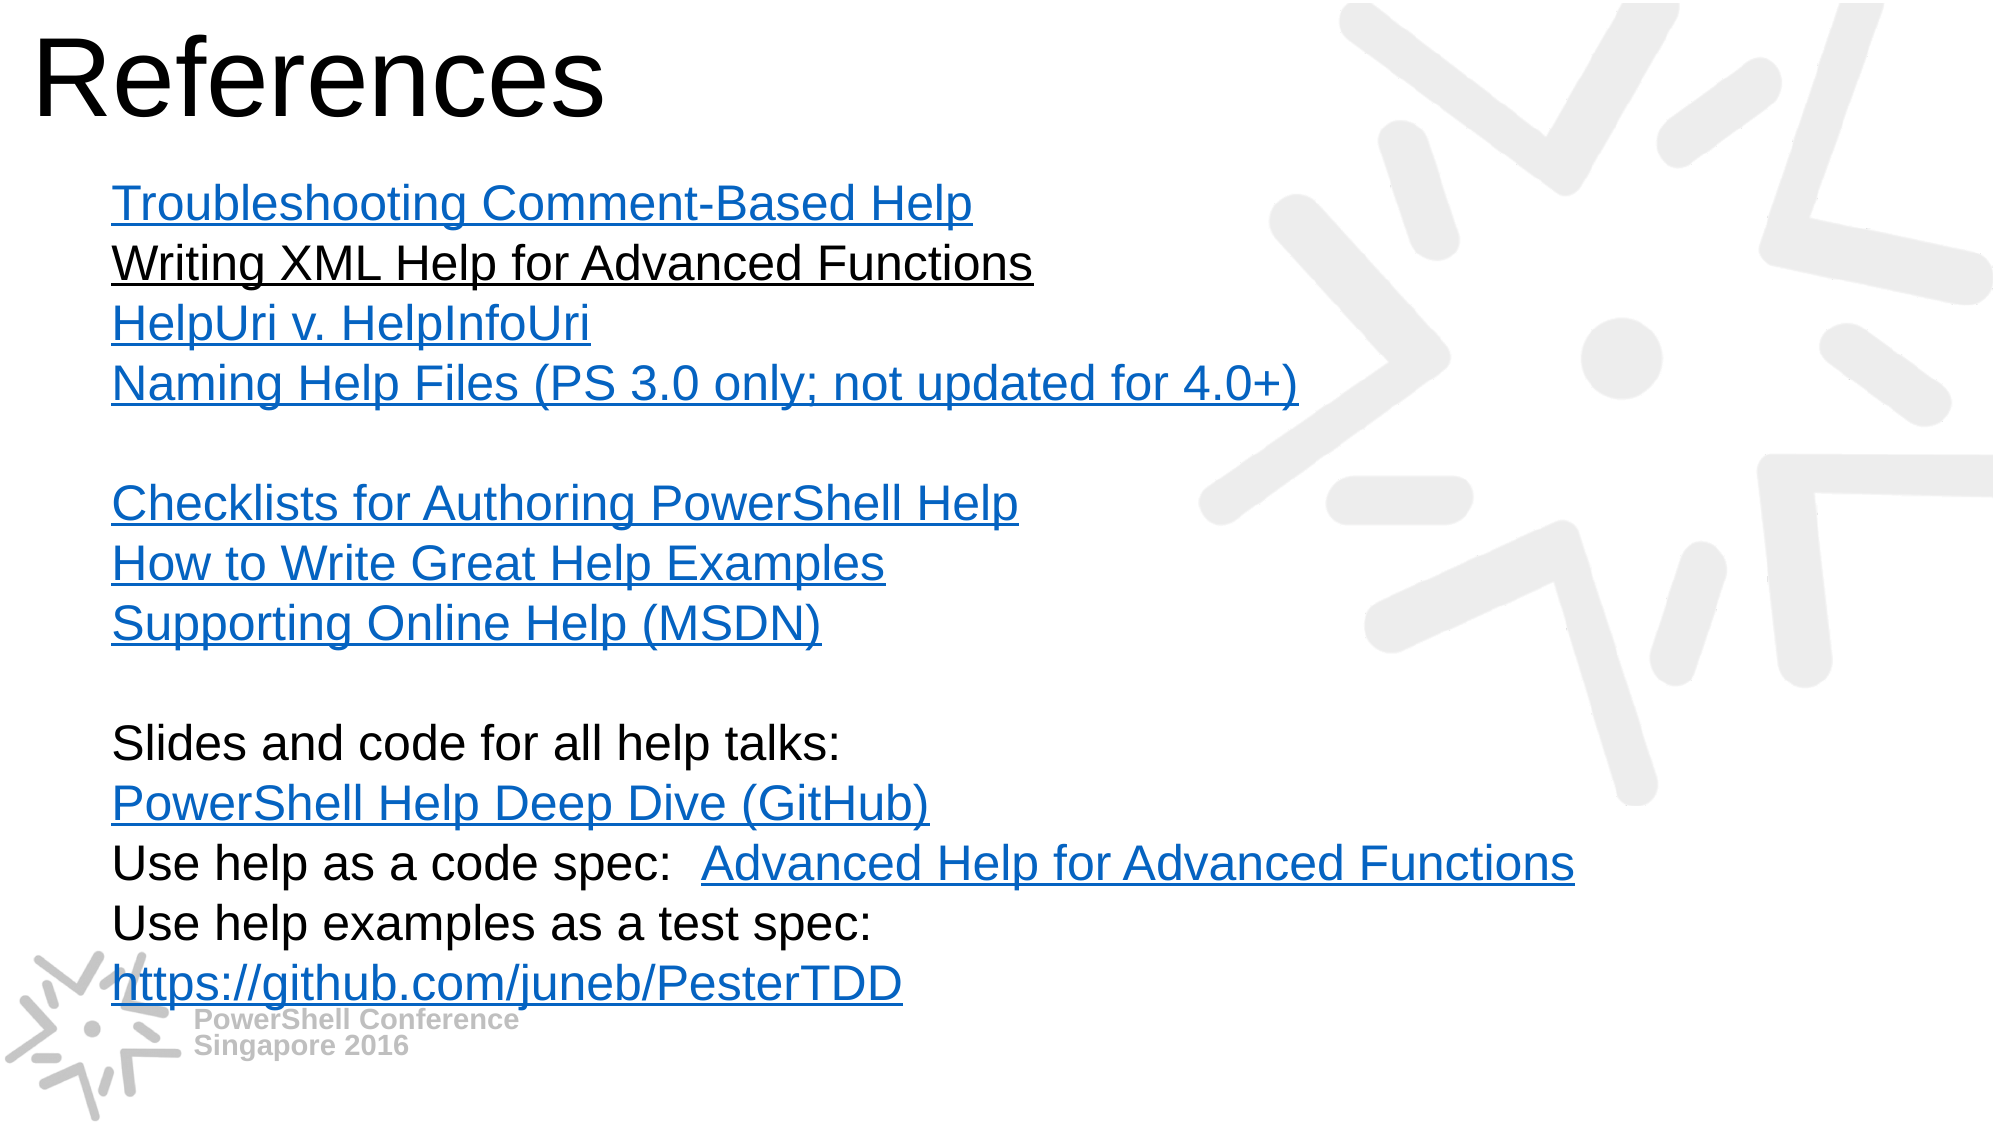

# References
Troubleshooting Comment-Based Help
Writing XML Help for Advanced Functions
HelpUri v. HelpInfoUri
Naming Help Files (PS 3.0 only; not updated for 4.0+)

Checklists for Authoring PowerShell Help
How to Write Great Help Examples
Supporting Online Help (MSDN)

Slides and code for all help talks: PowerShell Help Deep Dive (GitHub)
Use help as a code spec:  Advanced Help for Advanced Functions
Use help examples as a test spec: https://github.com/juneb/PesterTDD